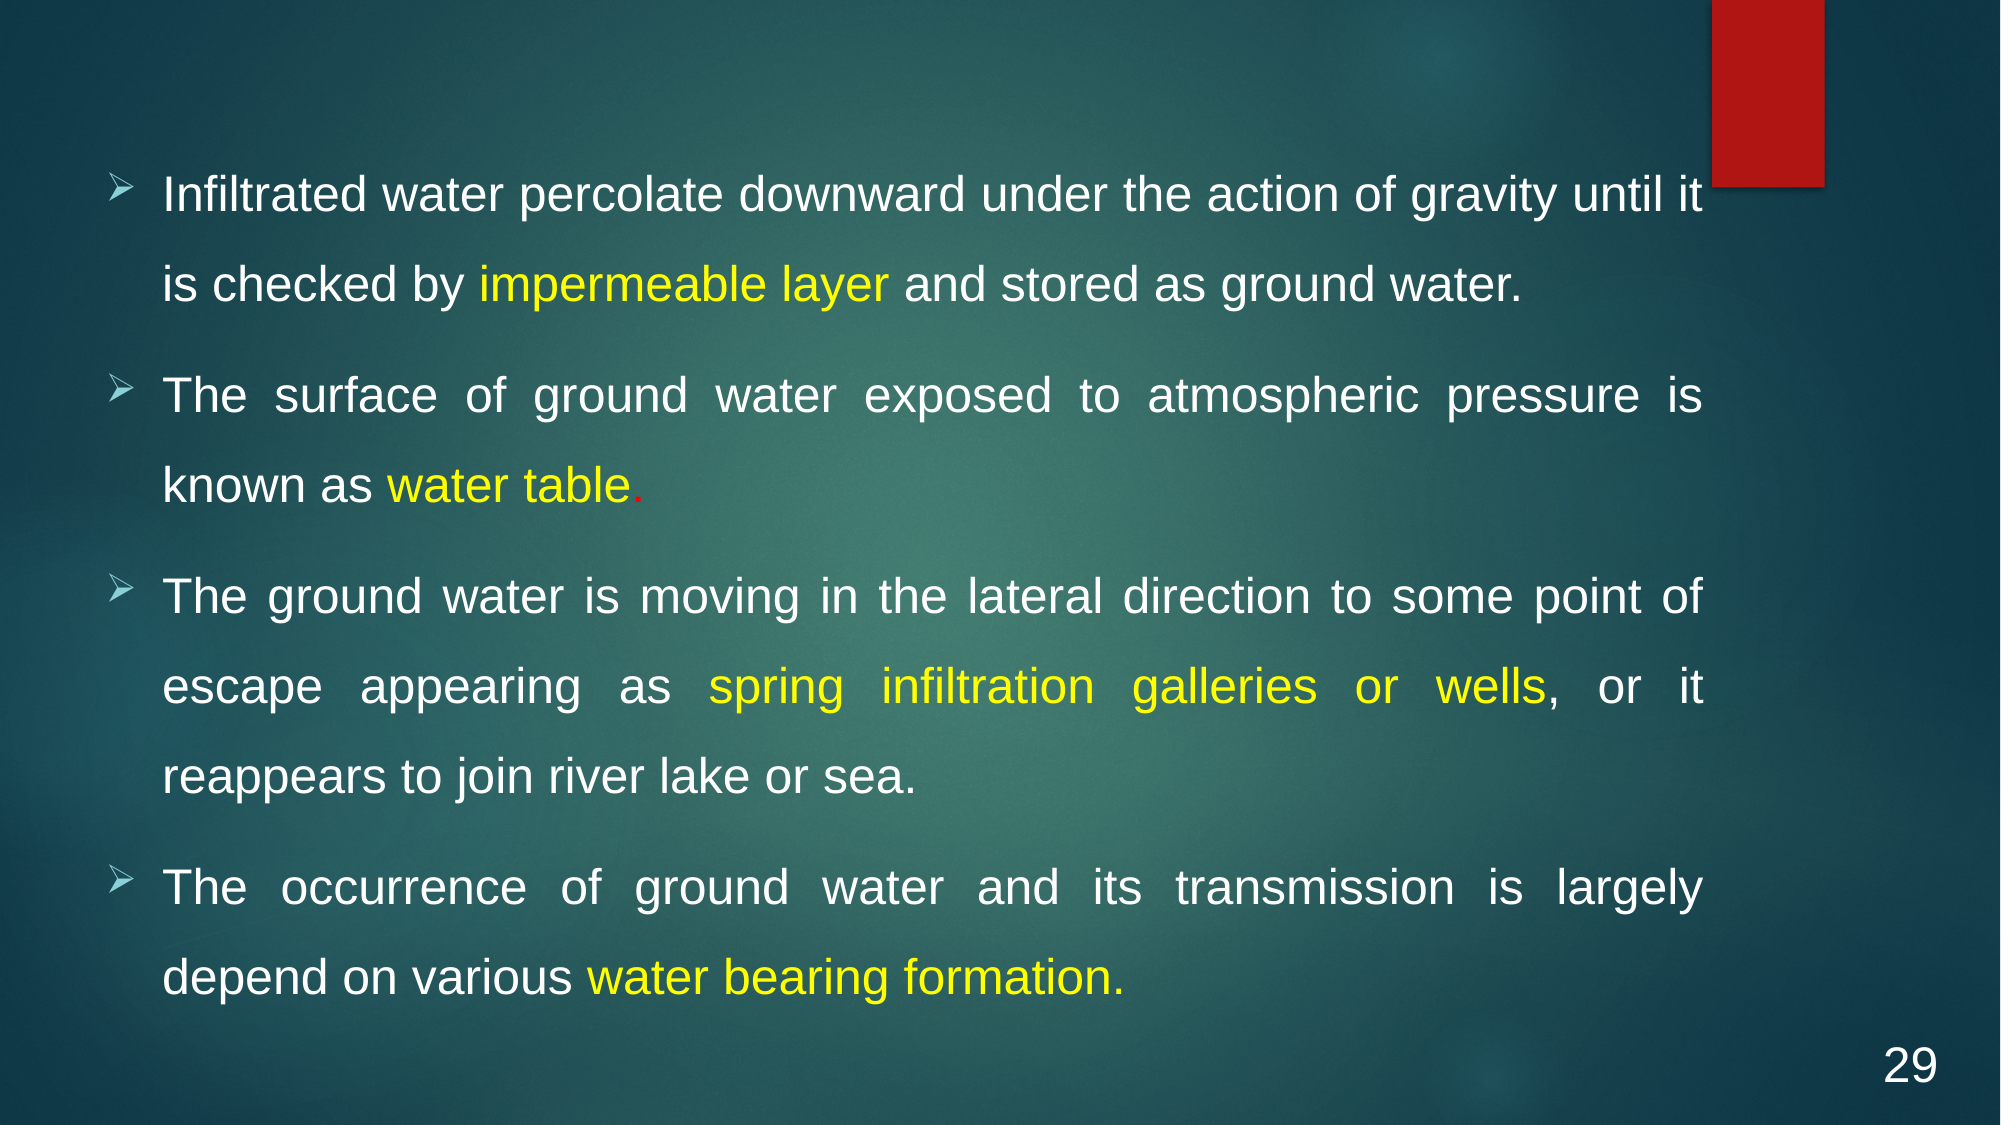

Infiltrated water percolate downward under the action of gravity until it is checked by impermeable layer and stored as ground water.
The surface of ground water exposed to atmospheric pressure is known as water table.
The ground water is moving in the lateral direction to some point of escape appearing as spring infiltration galleries or wells, or it reappears to join river lake or sea.
The occurrence of ground water and its transmission is largely depend on various water bearing formation.

29